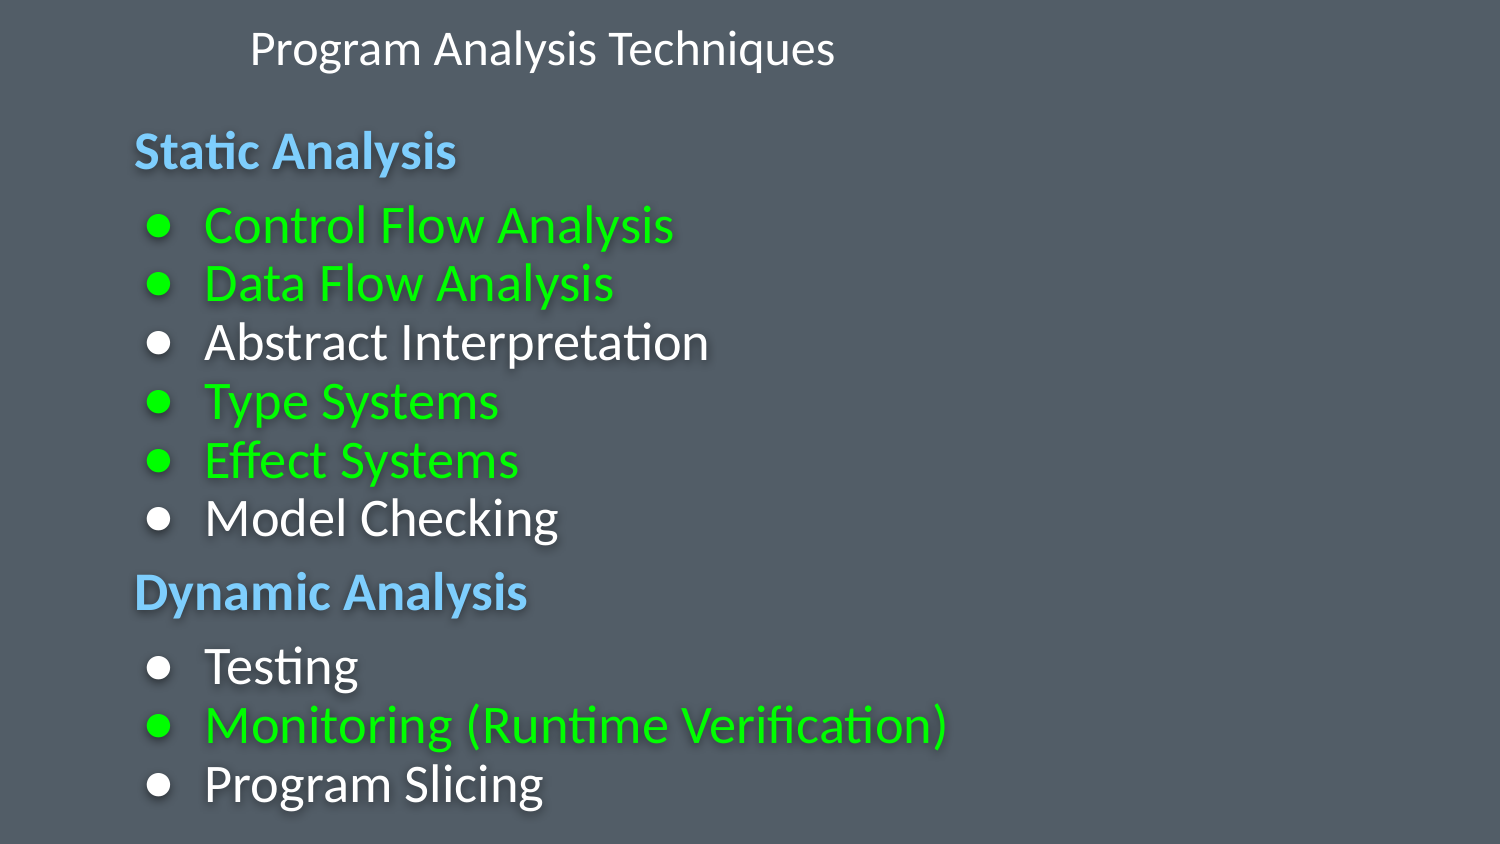

Program Analysis Techniques

Static Analysis
Control Flow Analysis
Data Flow Analysis
Abstract Interpretation
Type Systems
Effect Systems
Model Checking
Dynamic Analysis
Testing
Monitoring (Runtime Verification)
Program Slicing